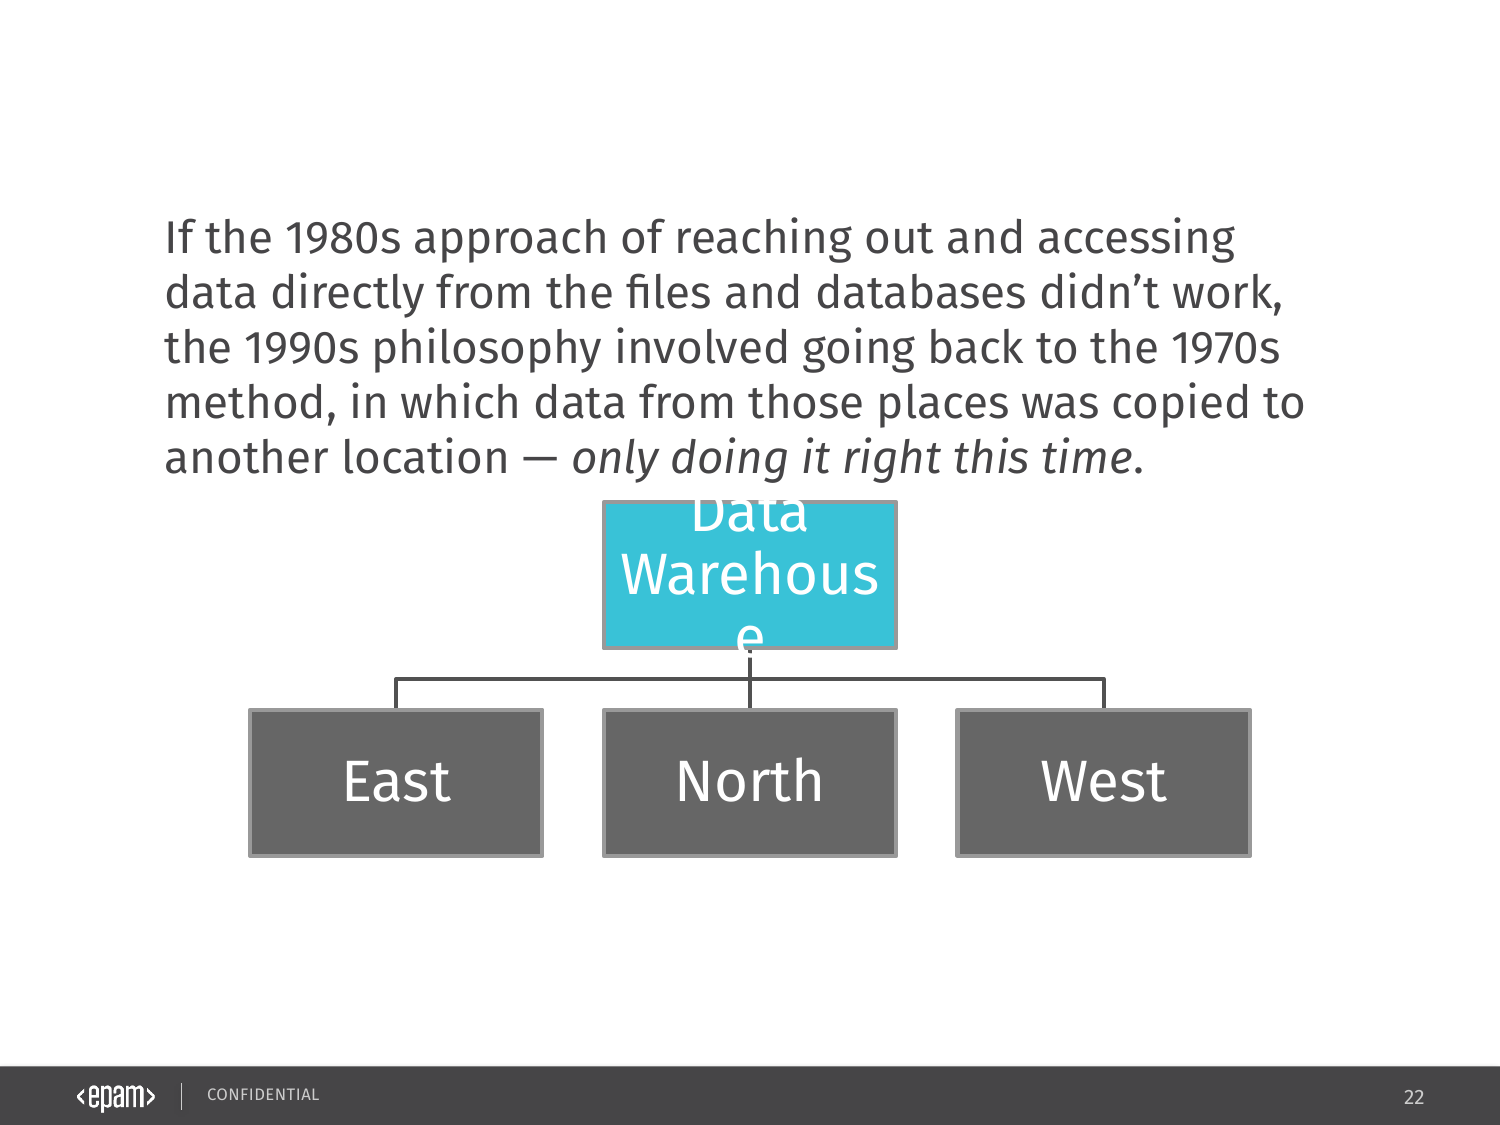

2016 © EPAM Systems, RD Dep.
22
# 90s. Data Warehouse. Back to the Future.
If the 1980s approach of reaching out and accessing data directly from the files and databases didn’t work, the 1990s philosophy involved going back to the 1970s method, in which data from those places was copied to another location — only doing it right this time.

Data Warehouse
East
North
West